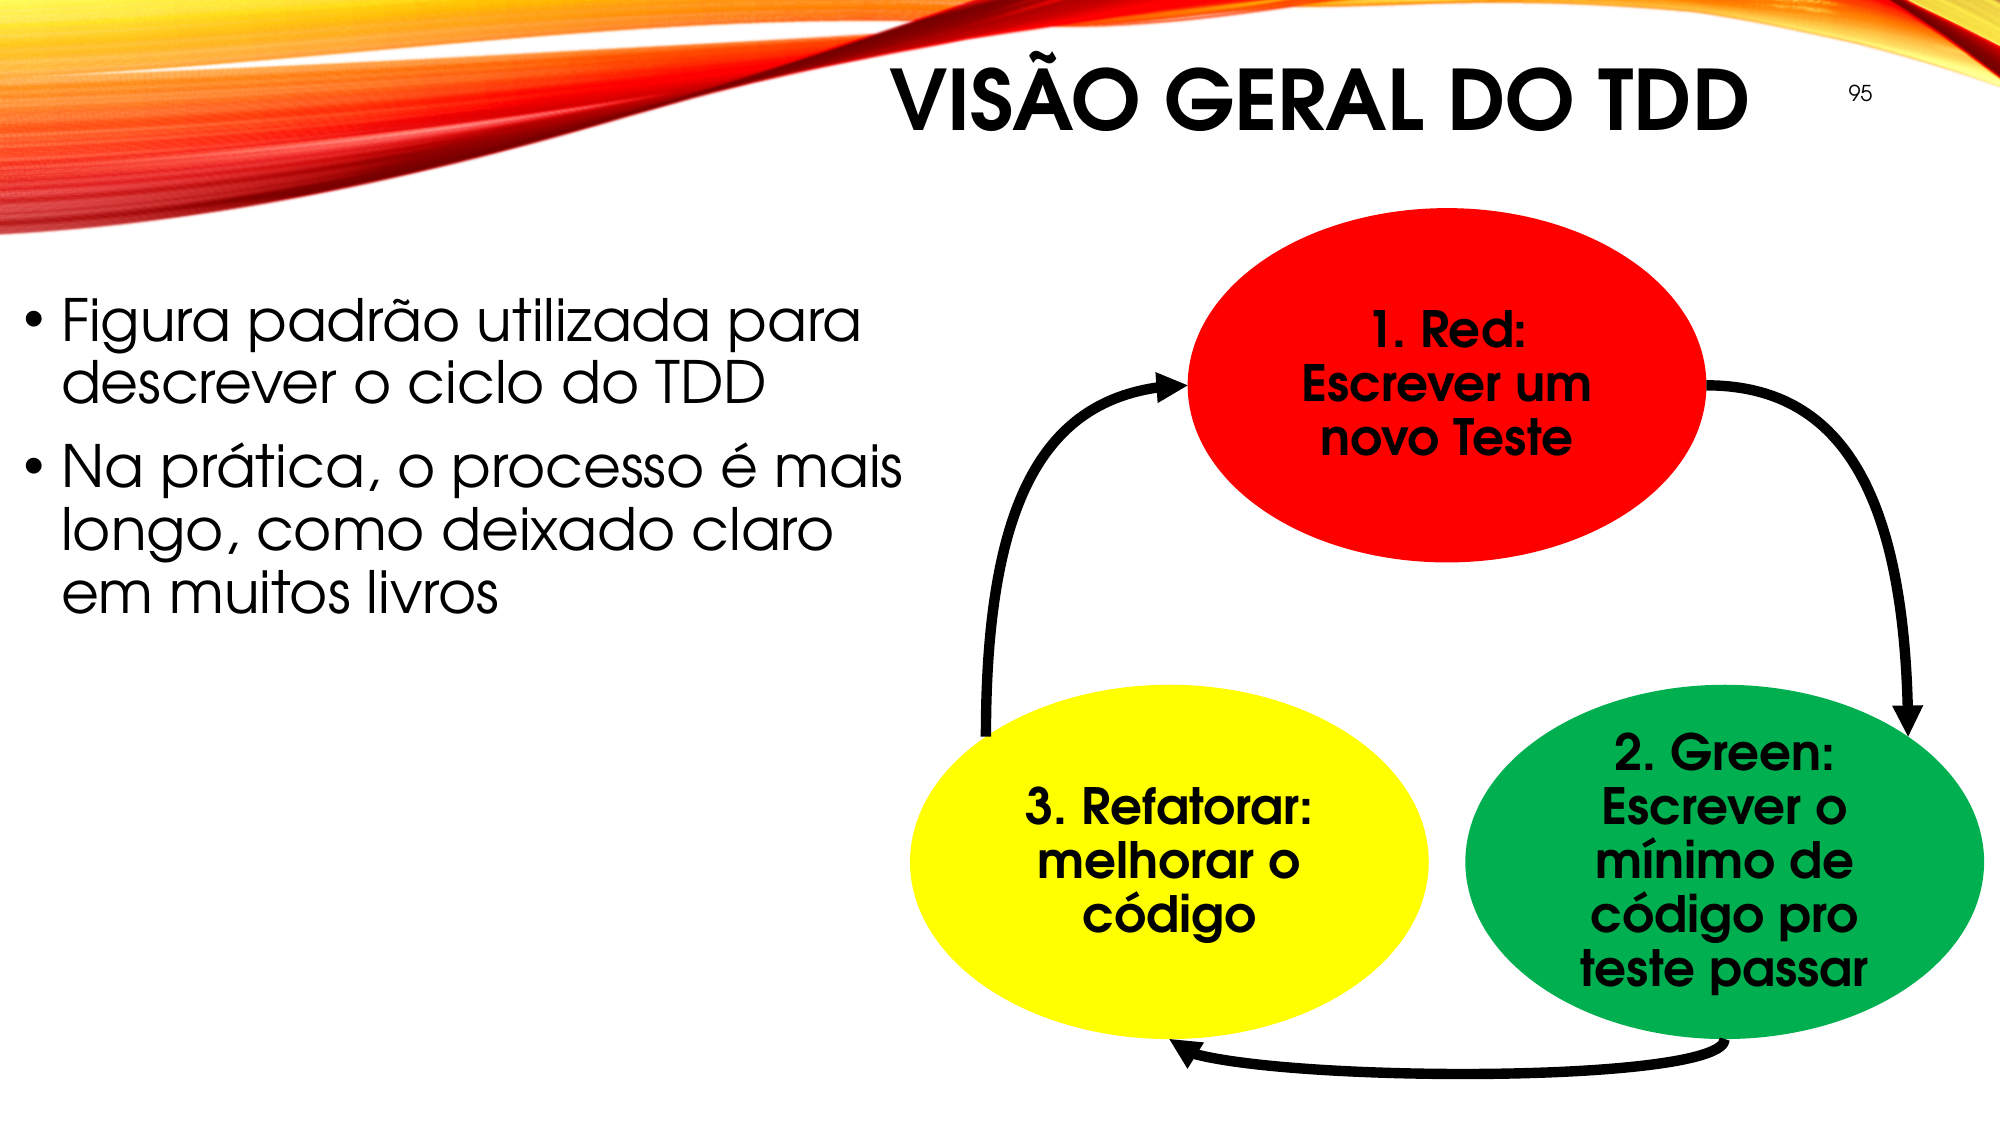

# Visão geral do tdd
95

1. Red: Escrever um novo Teste

3. Refatorar: melhorar o código

2. Green: Escrever o mínimo de código pro teste passar
Figura padrão utilizada para descrever o ciclo do TDD
Na prática, o processo é mais longo, como deixado claro em muitos livros